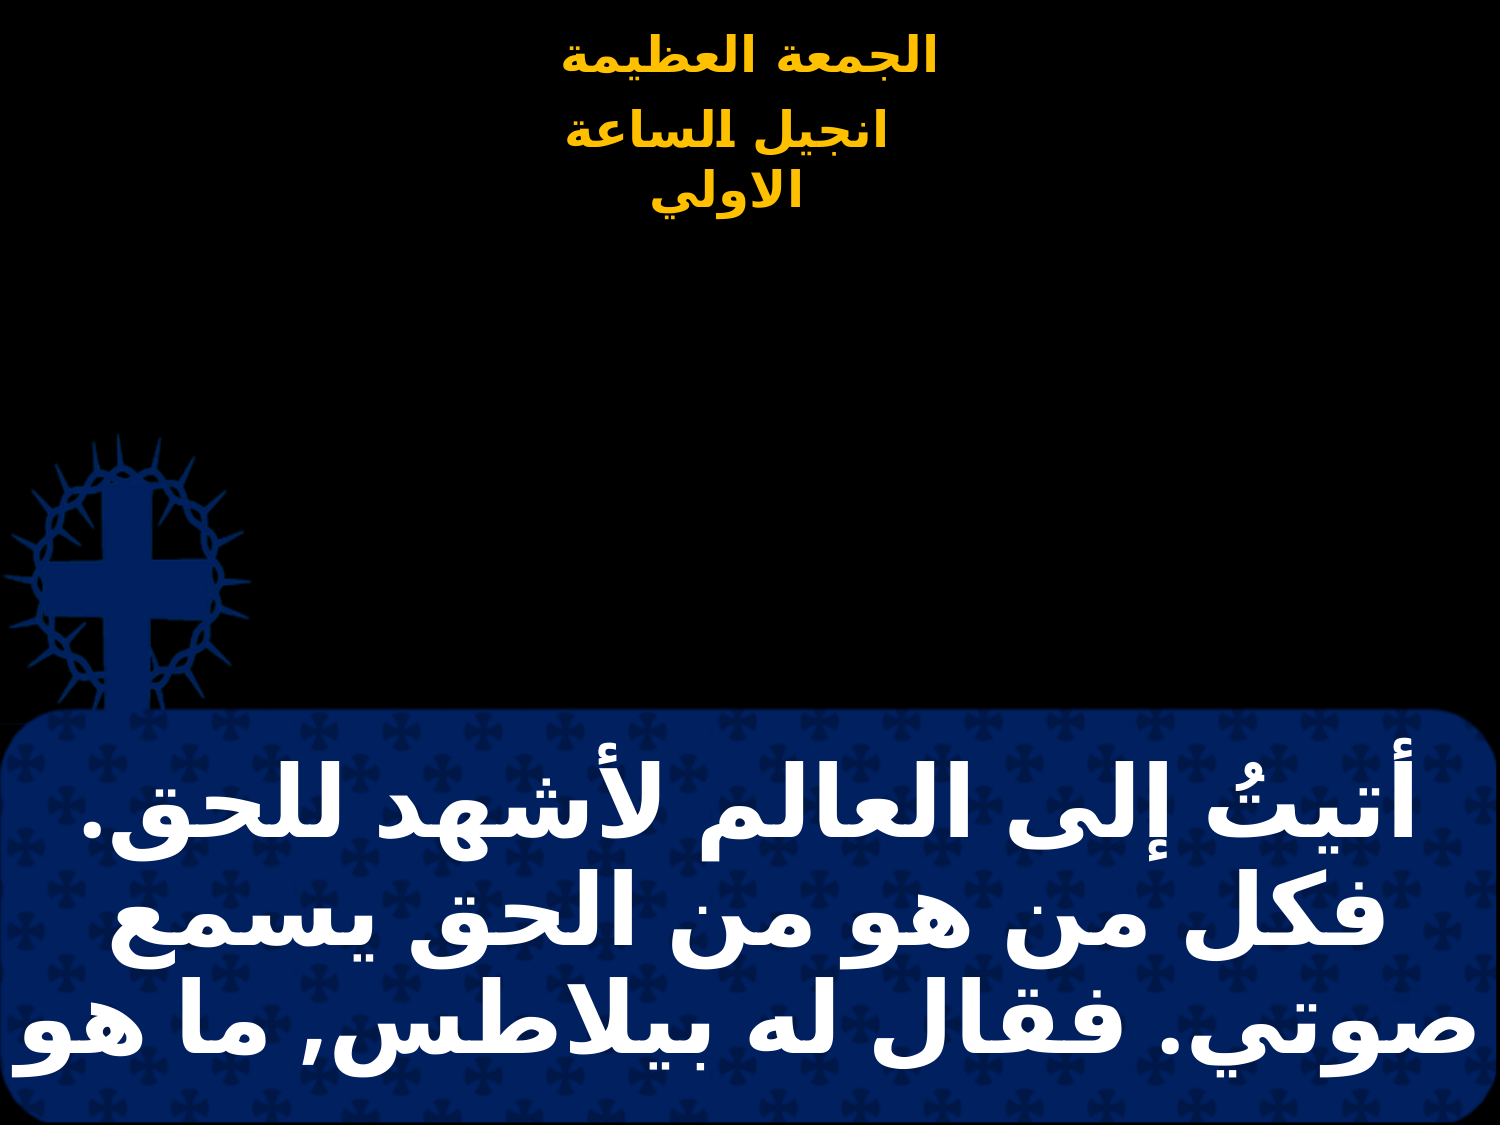

# أتيتُ إلى العالم لأشهد للحق. فكل من هو من الحق يسمع صوتي. فقال له بيلاطس, ما هو